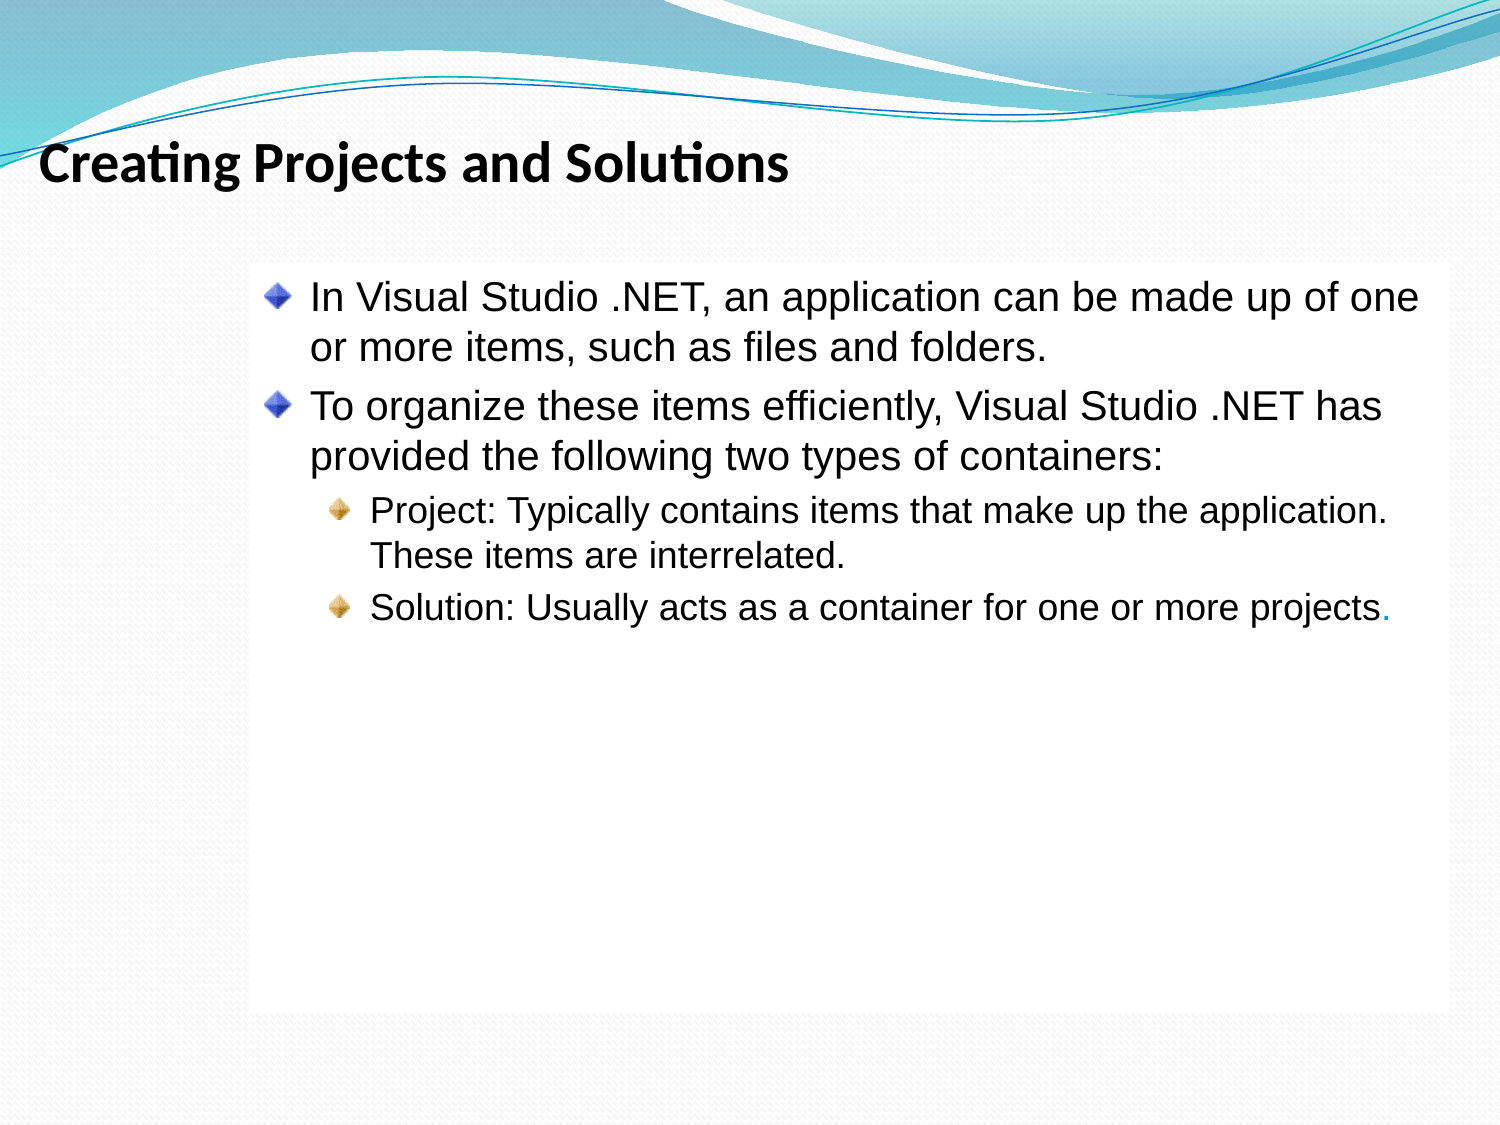

Creating Projects and Solutions

In Visual Studio .NET, an application can be made up of one or more items, such as files and folders.
To organize these items efficiently, Visual Studio .NET has provided the following two types of containers:
Project: Typically contains items that make up the application. These items are interrelated.
Solution: Usually acts as a container for one or more projects.